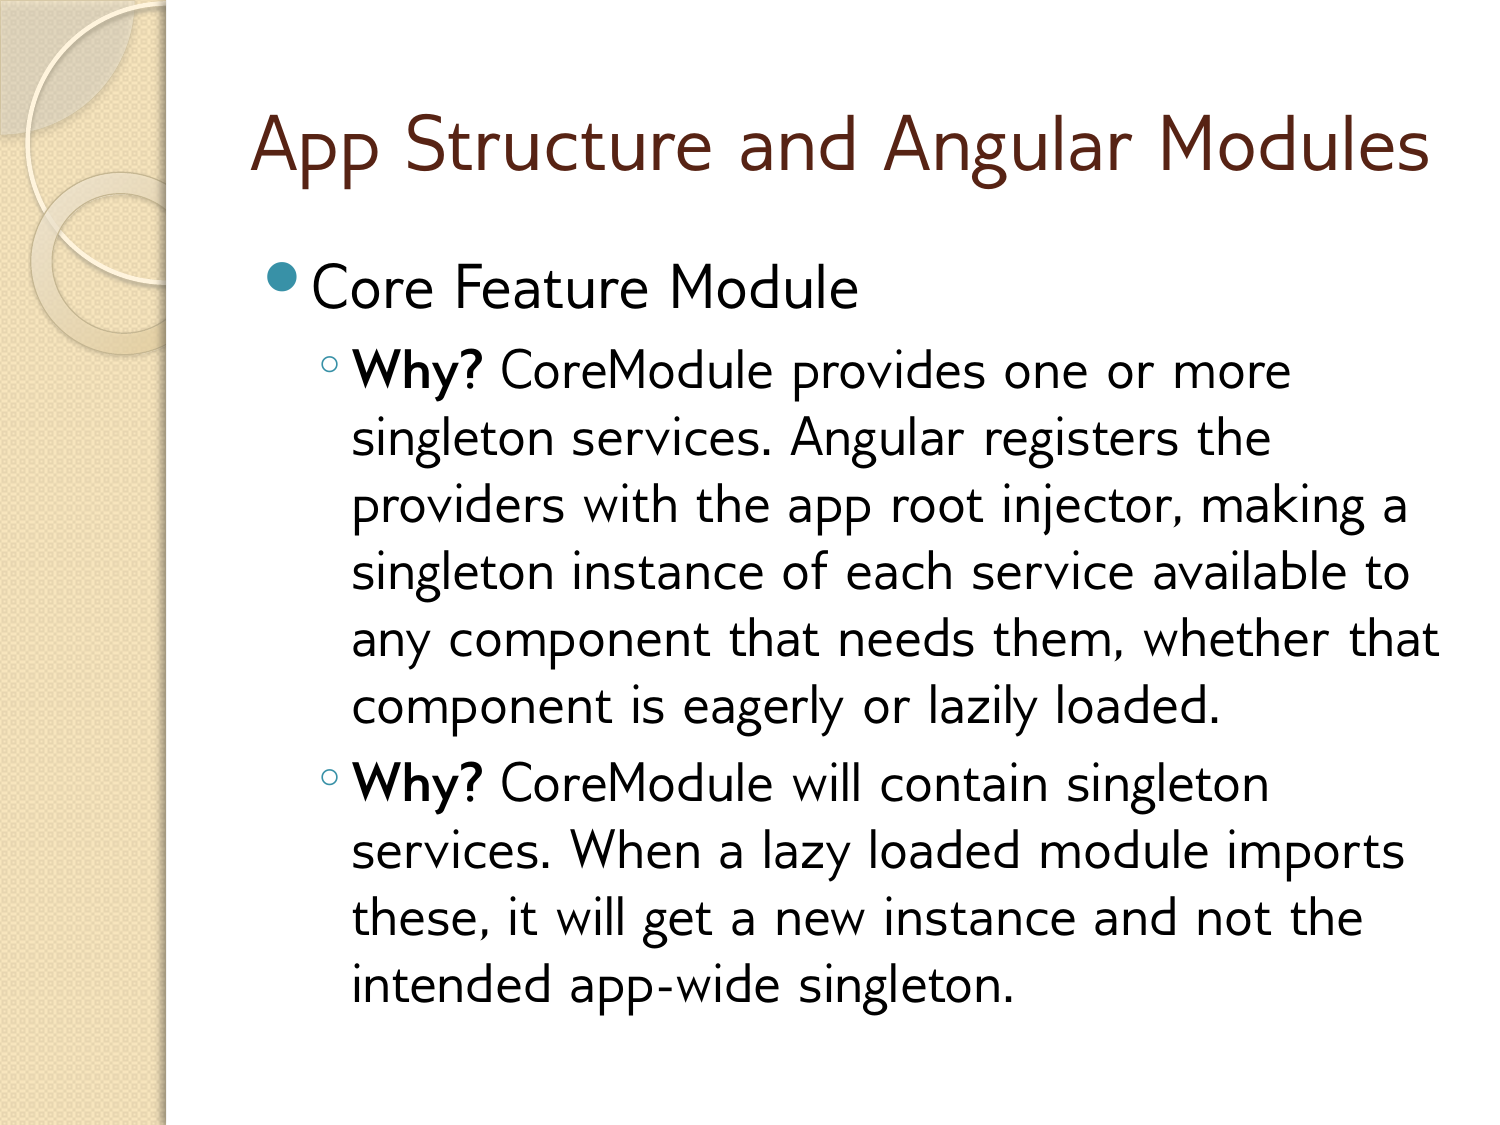

# App Structure and Angular Modules
Core Feature Module
Why? CoreModule provides one or more singleton services. Angular registers the providers with the app root injector, making a singleton instance of each service available to any component that needs them, whether that component is eagerly or lazily loaded.
Why? CoreModule will contain singleton services. When a lazy loaded module imports these, it will get a new instance and not the intended app-wide singleton.